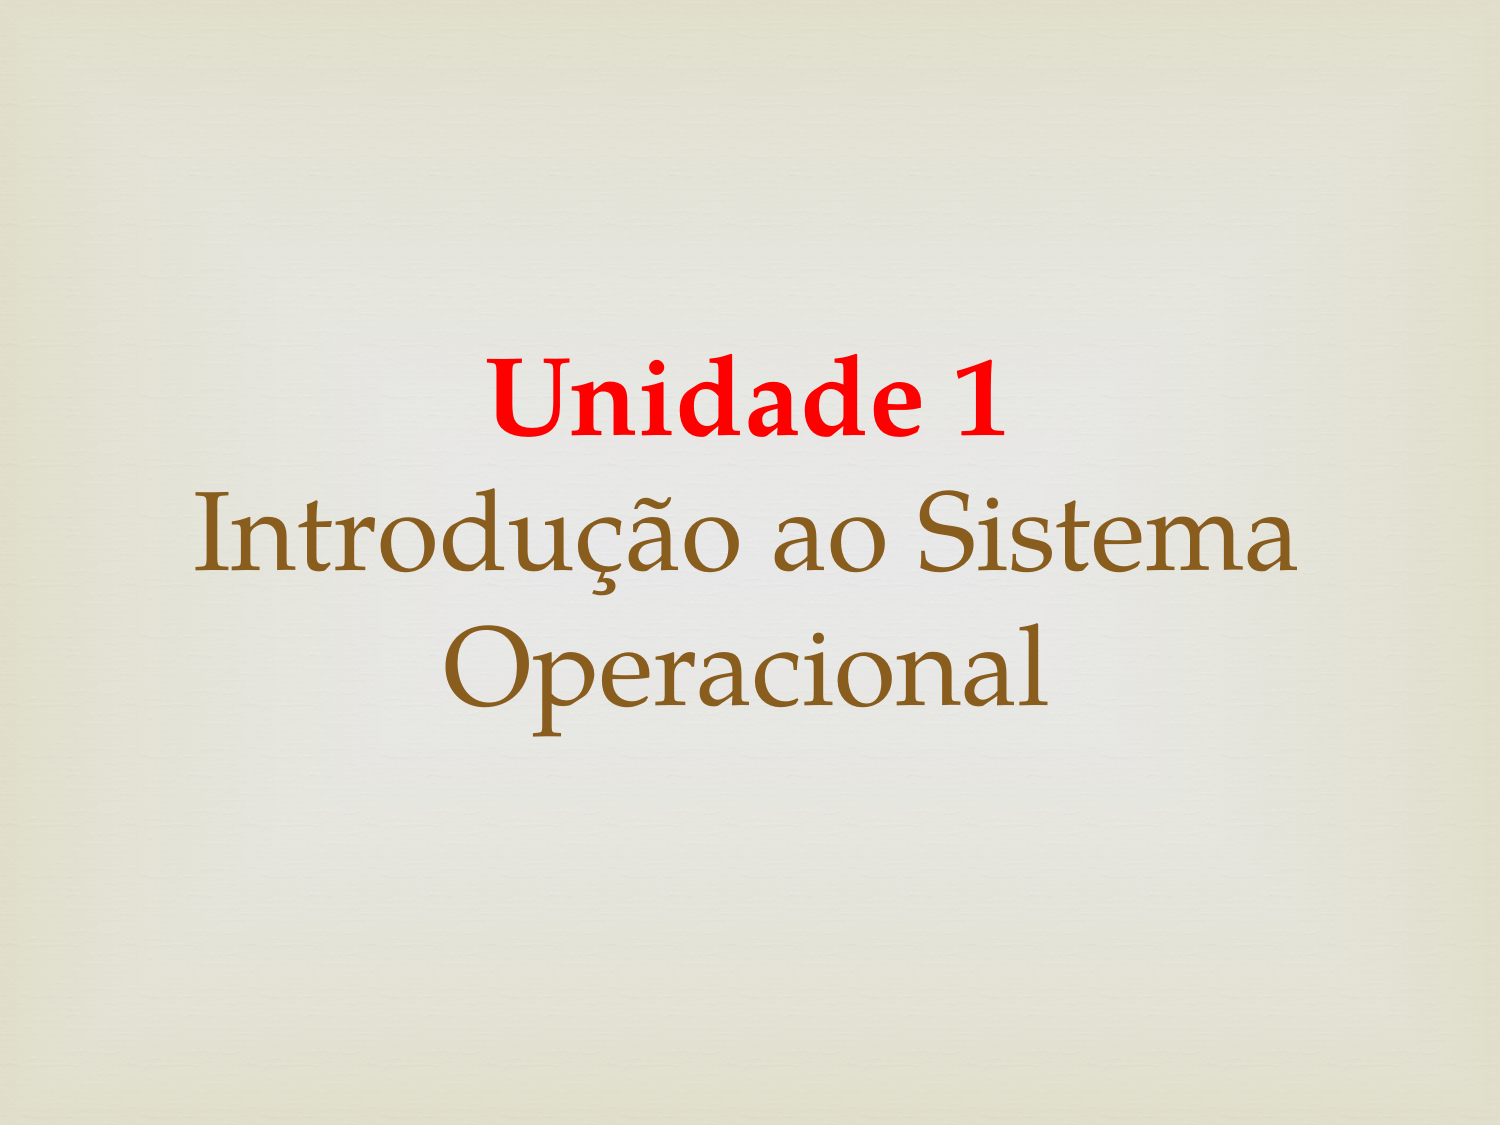

# Unidade 1 Introdução ao Sistema Operacional